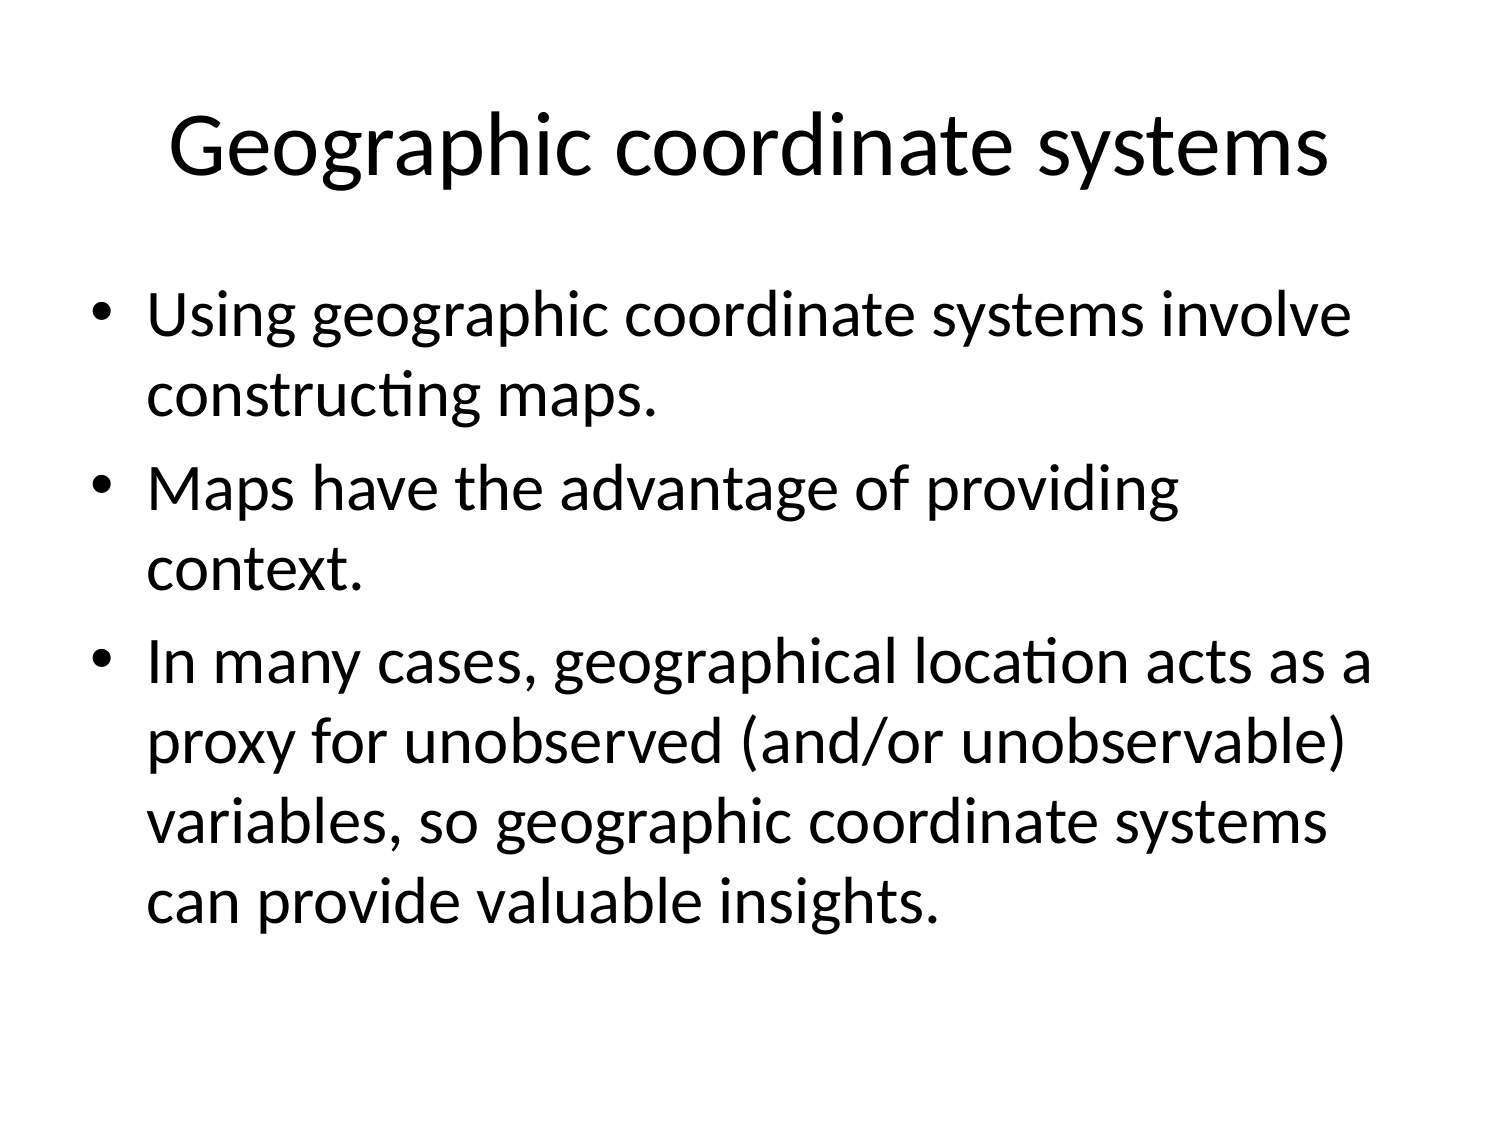

# Geographic coordinate systems
Using geographic coordinate systems involve constructing maps.
Maps have the advantage of providing context.
In many cases, geographical location acts as a proxy for unobserved (and/or unobservable) variables, so geographic coordinate systems can provide valuable insights.